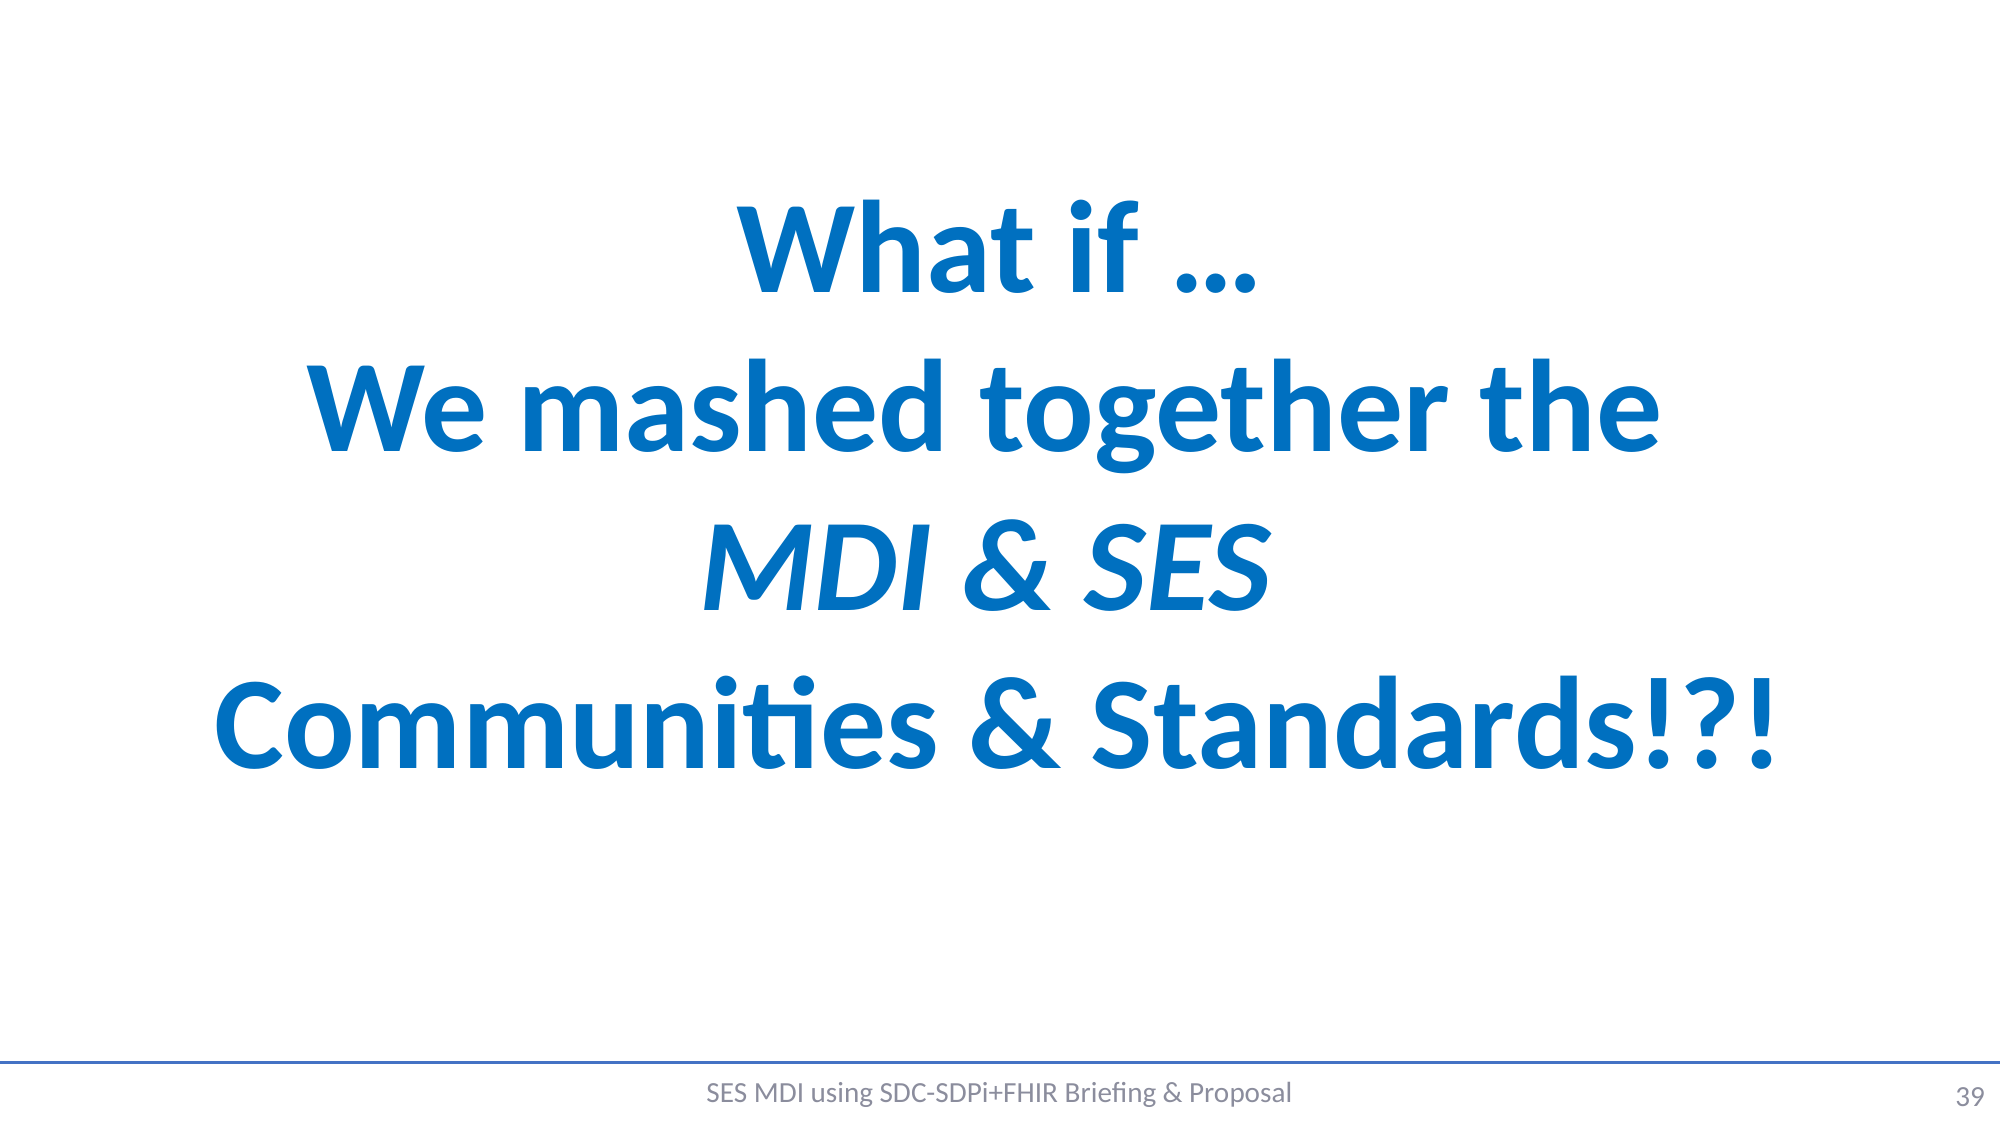

What if …
We mashed together the
MDI & SES
Communities & Standards!?!
SES MDI using SDC-SDPi+FHIR Briefing & Proposal
39